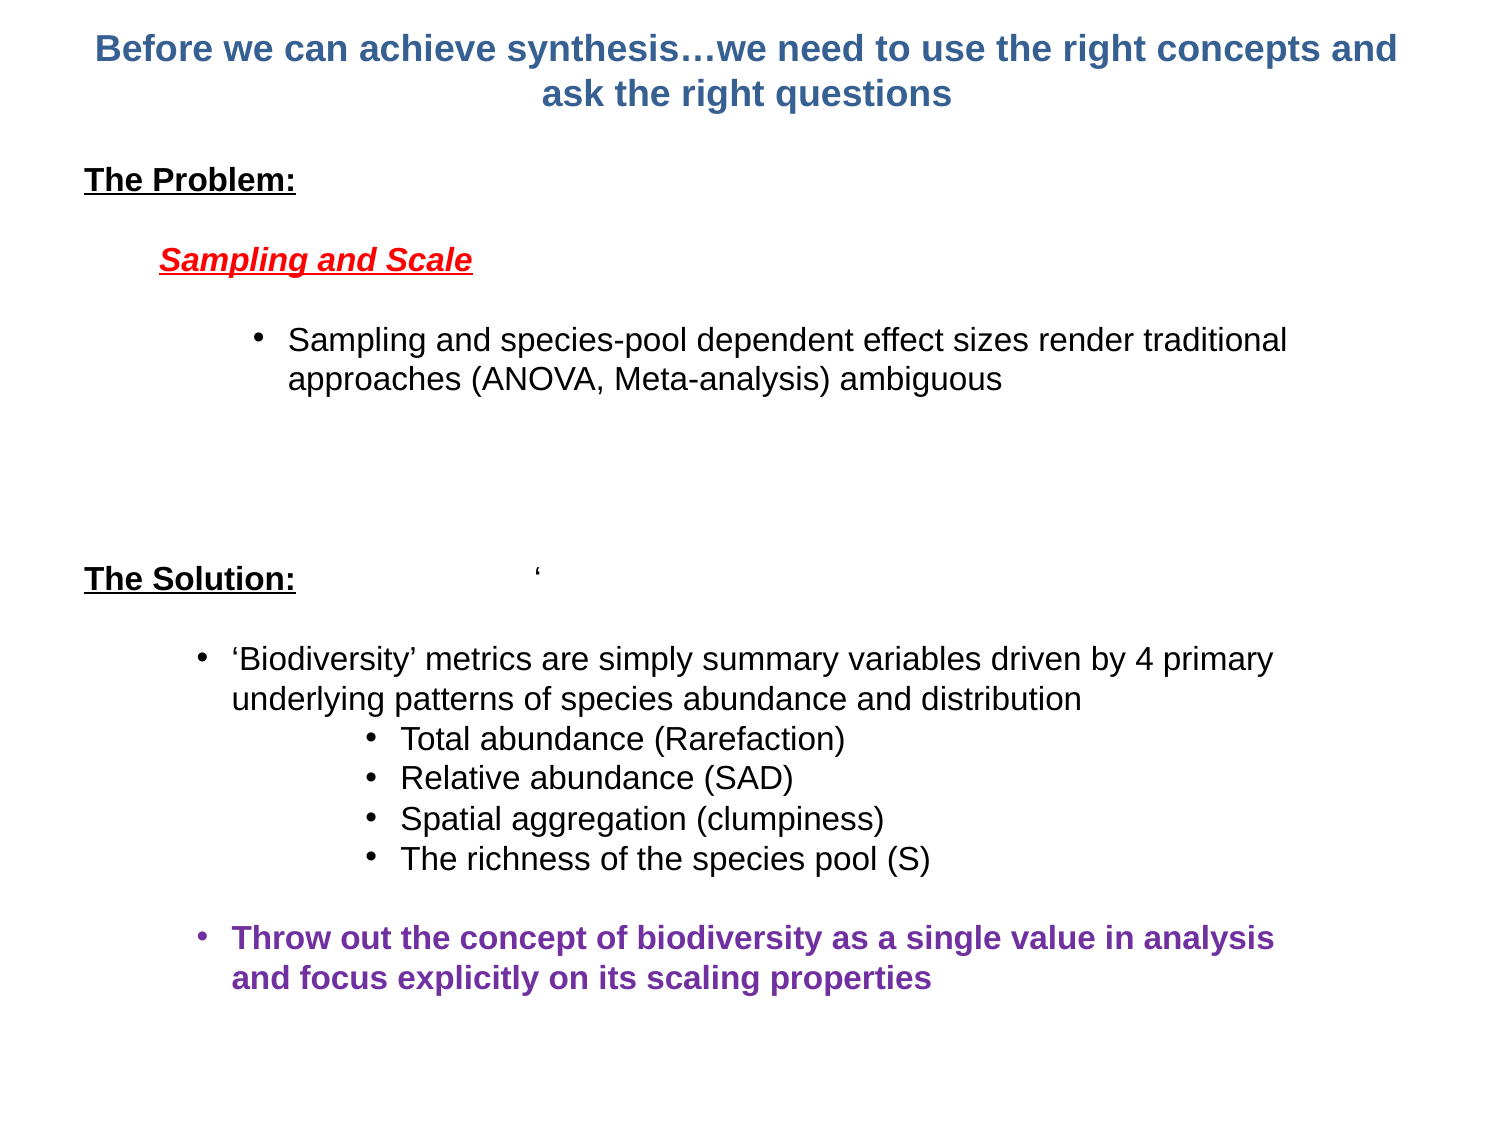

Before we can achieve synthesis…we need to use the right concepts and ask the right questions
The Problem:

Sampling and Scale

Sampling and species-pool dependent effect sizes render traditional approaches (ANOVA, Meta-analysis) ambiguous

The Solution:		‘

‘Biodiversity’ metrics are simply summary variables driven by 4 primary underlying patterns of species abundance and distribution
Total abundance (Rarefaction)
Relative abundance (SAD)
Spatial aggregation (clumpiness)
The richness of the species pool (S)

Throw out the concept of biodiversity as a single value in analysis and focus explicitly on its scaling properties